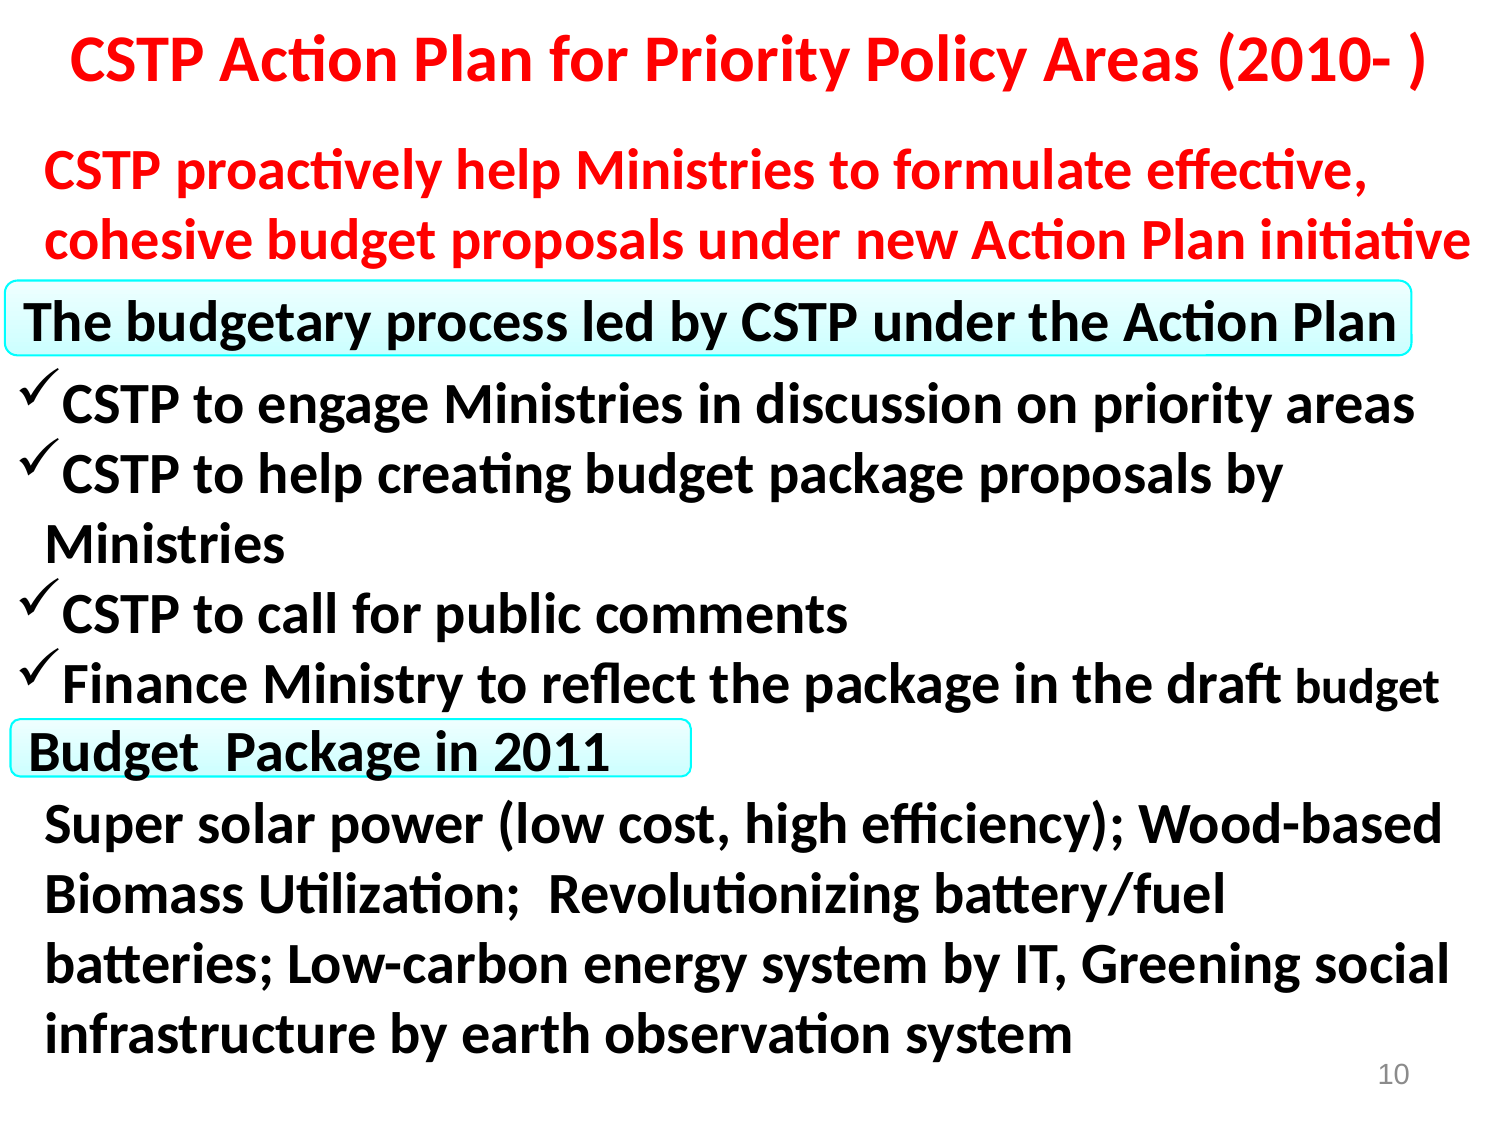

CSTP Action Plan for Priority Policy Areas (2010- )
CSTP proactively help Ministries to formulate effective, cohesive budget proposals under new Action Plan initiative
The budgetary process led by CSTP under the Action Plan

CSTP to engage Ministries in discussion on priority areas
CSTP to help creating budget package proposals by Ministries
CSTP to call for public comments
Finance Ministry to reflect the package in the draft budget
Budget  Package in 2011
Super solar power (low cost, high efficiency); Wood-based Biomass Utilization;  Revolutionizing battery/fuel batteries; Low-carbon energy system by IT, Greening social infrastructure by earth observation system
10